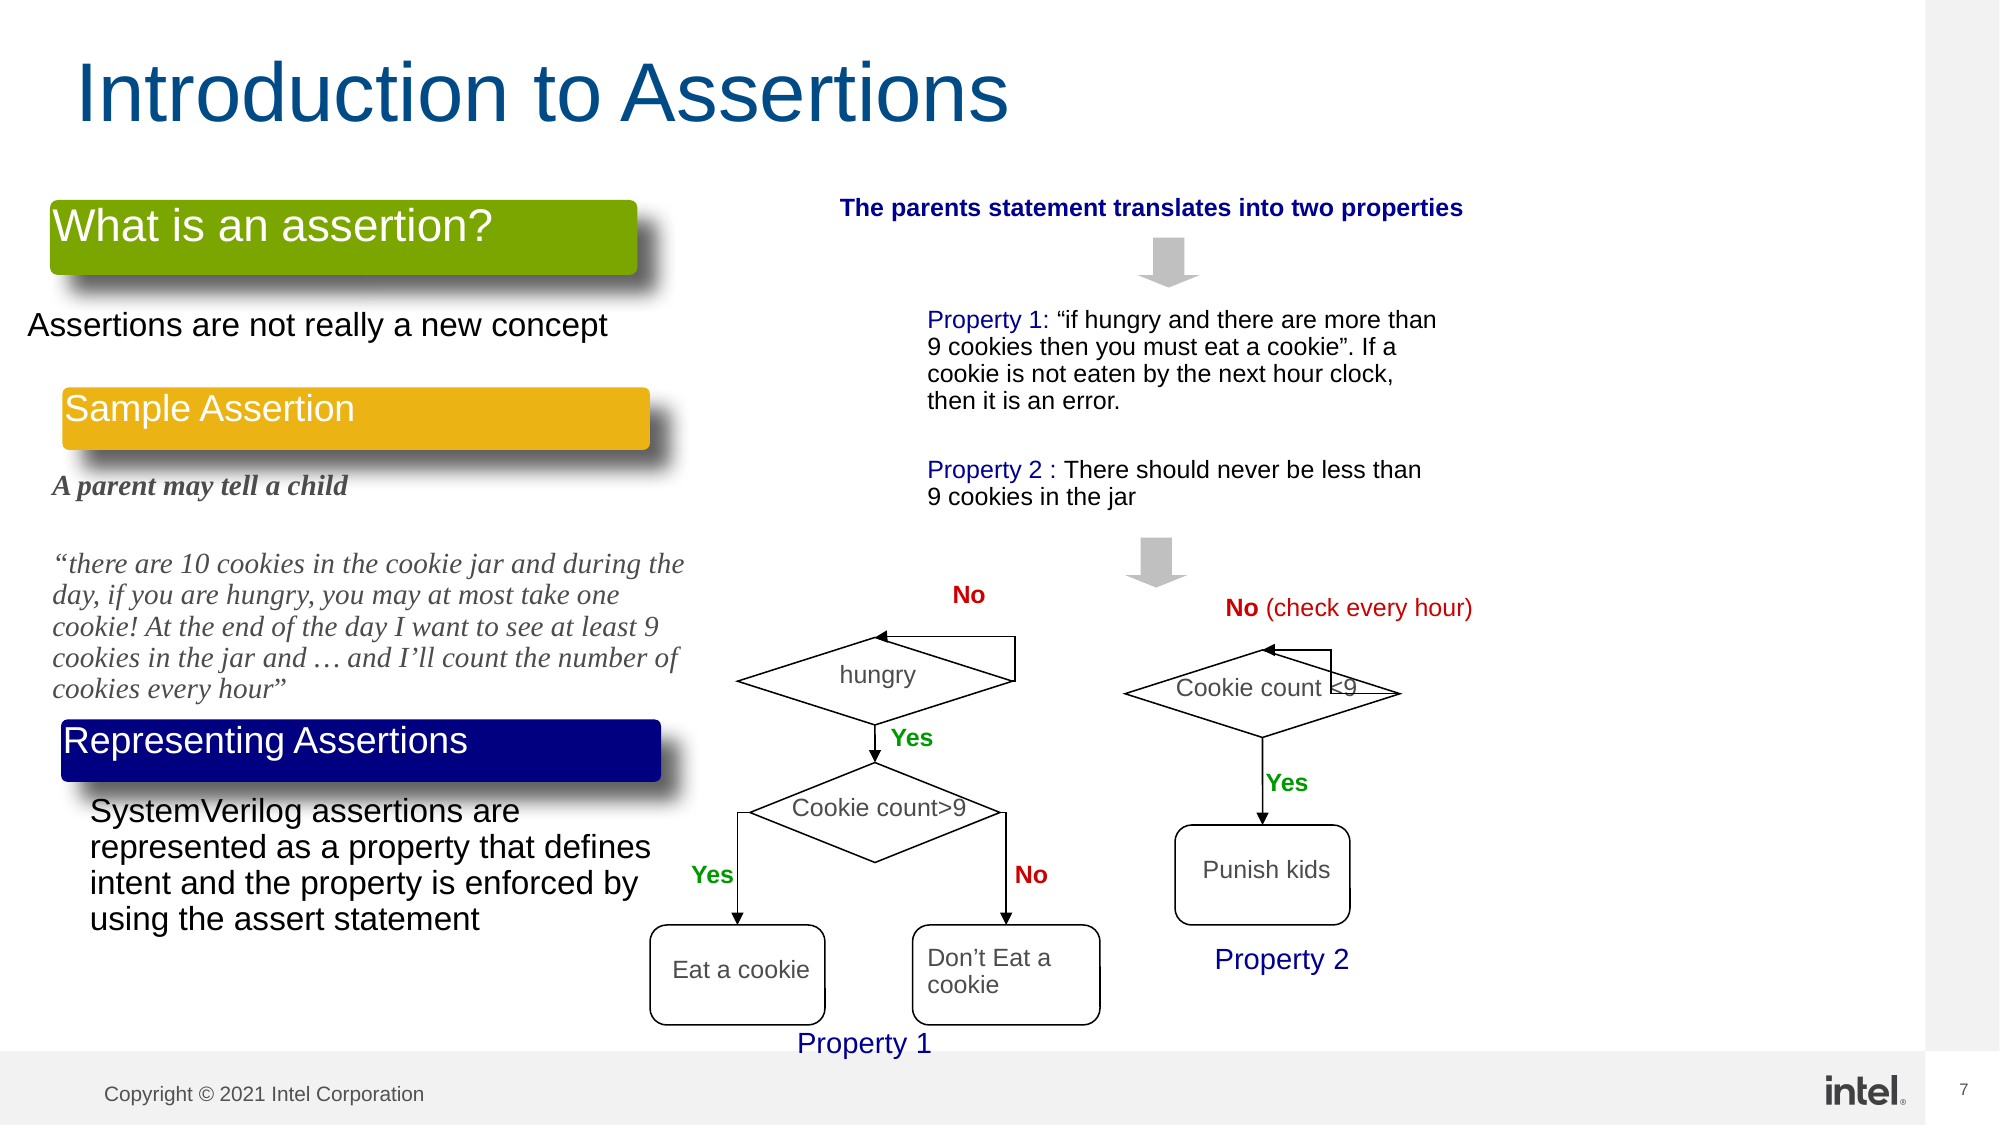

Introduction to Assertions
#
The parents statement translates into two properties
What is an assertion?

Assertions are not really a new concept

Property 1: “if hungry and there are more than 9 cookies then you must eat a cookie”. If a cookie is not eaten by the next hour clock, then it is an error.
Sample Assertion
Property 2 : There should never be less than 9 cookies in the jar
A parent may tell a child
“there are 10 cookies in the cookie jar and during the day, if you are hungry, you may at most take one cookie! At the end of the day I want to see at least 9 cookies in the jar and … and I’ll count the number of cookies every hour”

No

hungry
Yes

Cookie count>9
Yes
No

Don’t Eat a cookie
Eat a cookie
Property 1
No (check every hour)
Cookie count <9

Yes

Punish kids
Property 2

Representing Assertions
SystemVerilog assertions are represented as a property that defines intent and the property is enforced by using the assert statement